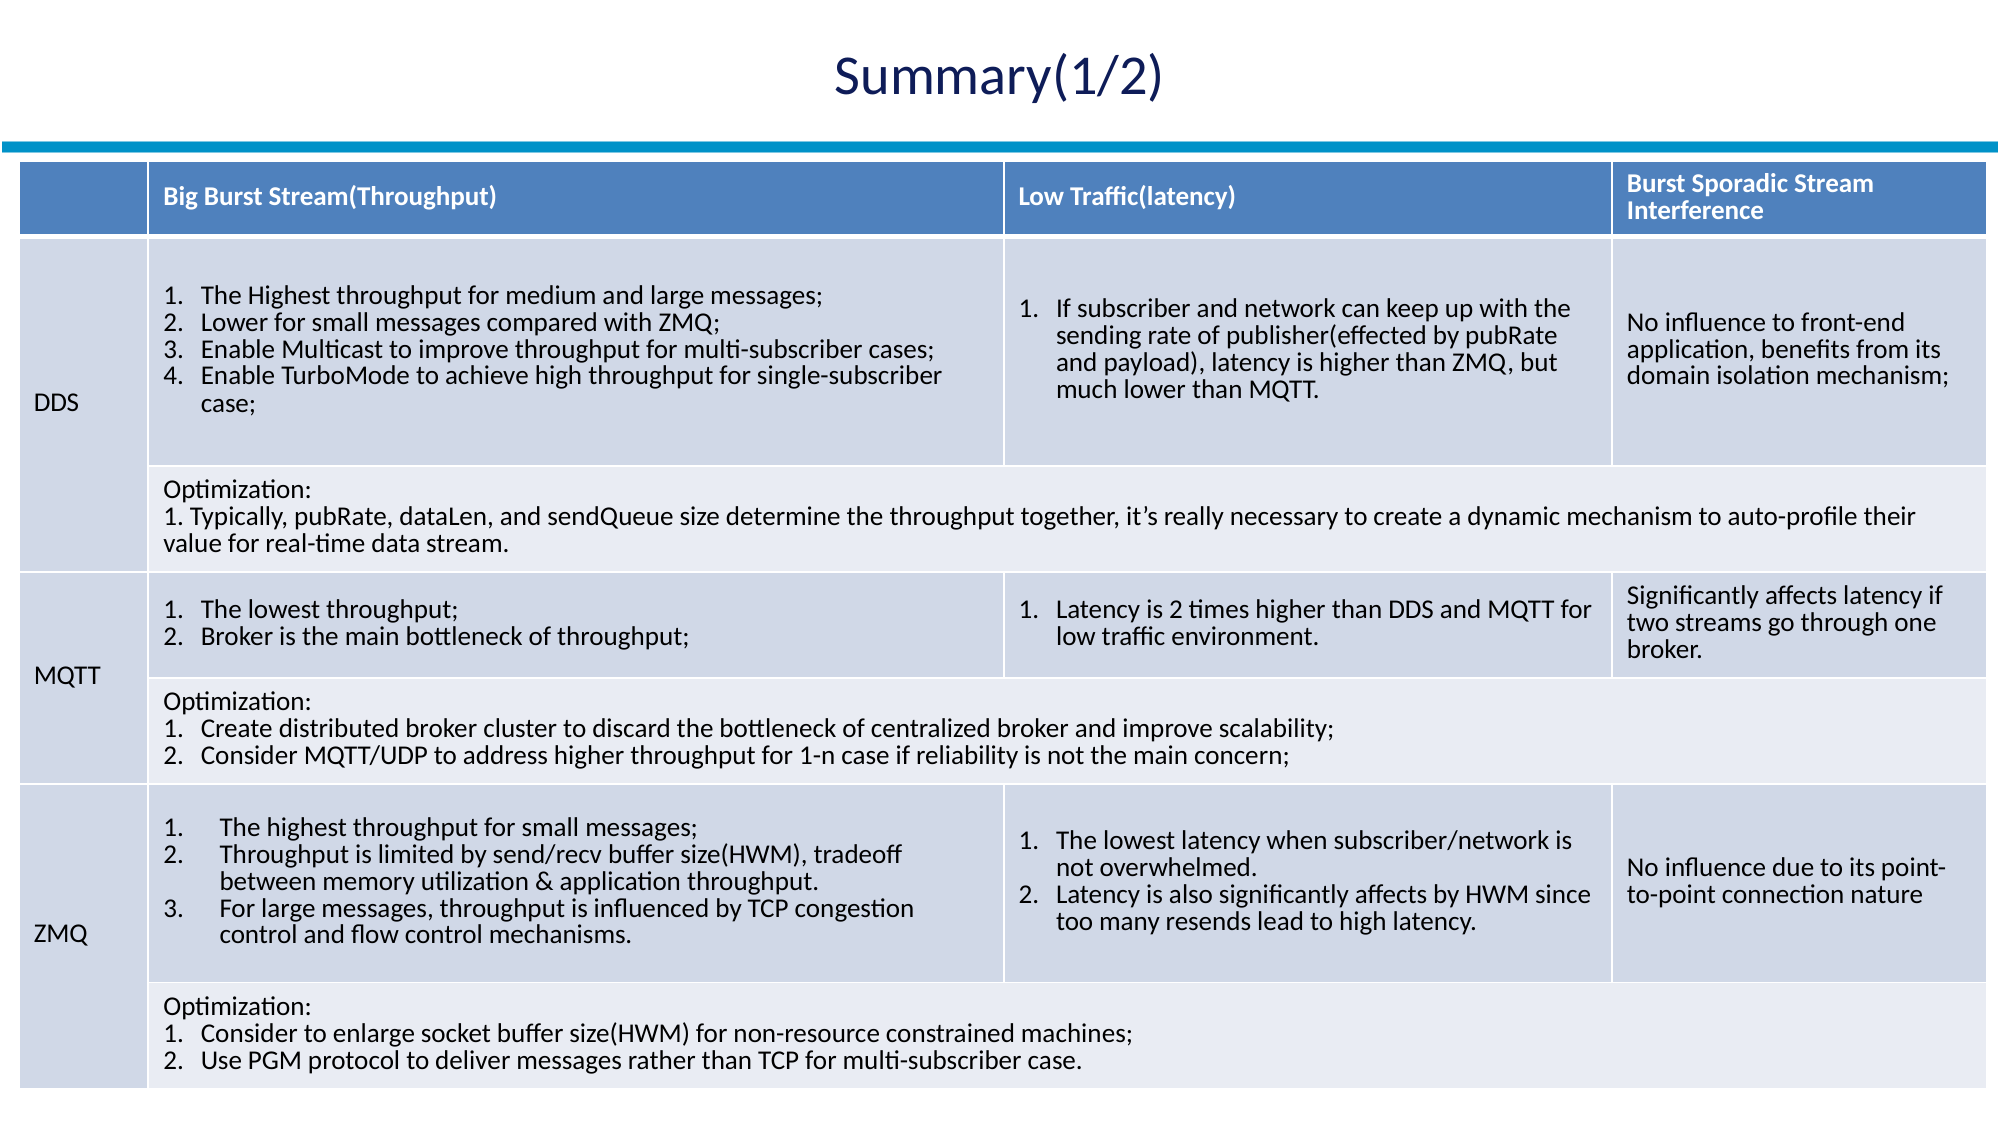

# Summary(1/2)
|  | Big Burst Stream(Throughput) | Low Traffic(latency) | Burst Sporadic Stream Interference |
| --- | --- | --- | --- |
| DDS | The Highest throughput for medium and large messages; Lower for small messages compared with ZMQ; Enable Multicast to improve throughput for multi-subscriber cases; Enable TurboMode to achieve high throughput for single-subscriber case; | If subscriber and network can keep up with the sending rate of publisher(effected by pubRate and payload), latency is higher than ZMQ, but much lower than MQTT. | No influence to front-end application, benefits from its domain isolation mechanism; |
|  | Optimization: 1. Typically, pubRate, dataLen, and sendQueue size determine the throughput together, it’s really necessary to create a dynamic mechanism to auto-profile their value for real-time data stream. |  |  |
| MQTT | The lowest throughput; Broker is the main bottleneck of throughput; | Latency is 2 times higher than DDS and MQTT for low traffic environment. | Significantly affects latency if two streams go through one broker. |
|  | Optimization: Create distributed broker cluster to discard the bottleneck of centralized broker and improve scalability; Consider MQTT/UDP to address higher throughput for 1-n case if reliability is not the main concern; |  |  |
| ZMQ | The highest throughput for small messages; Throughput is limited by send/recv buffer size(HWM), tradeoff between memory utilization & application throughput. For large messages, throughput is influenced by TCP congestion control and flow control mechanisms. | The lowest latency when subscriber/network is not overwhelmed. Latency is also significantly affects by HWM since too many resends lead to high latency. | No influence due to its point-to-point connection nature |
|  | Optimization: Consider to enlarge socket buffer size(HWM) for non-resource constrained machines; Use PGM protocol to deliver messages rather than TCP for multi-subscriber case. |  |  |